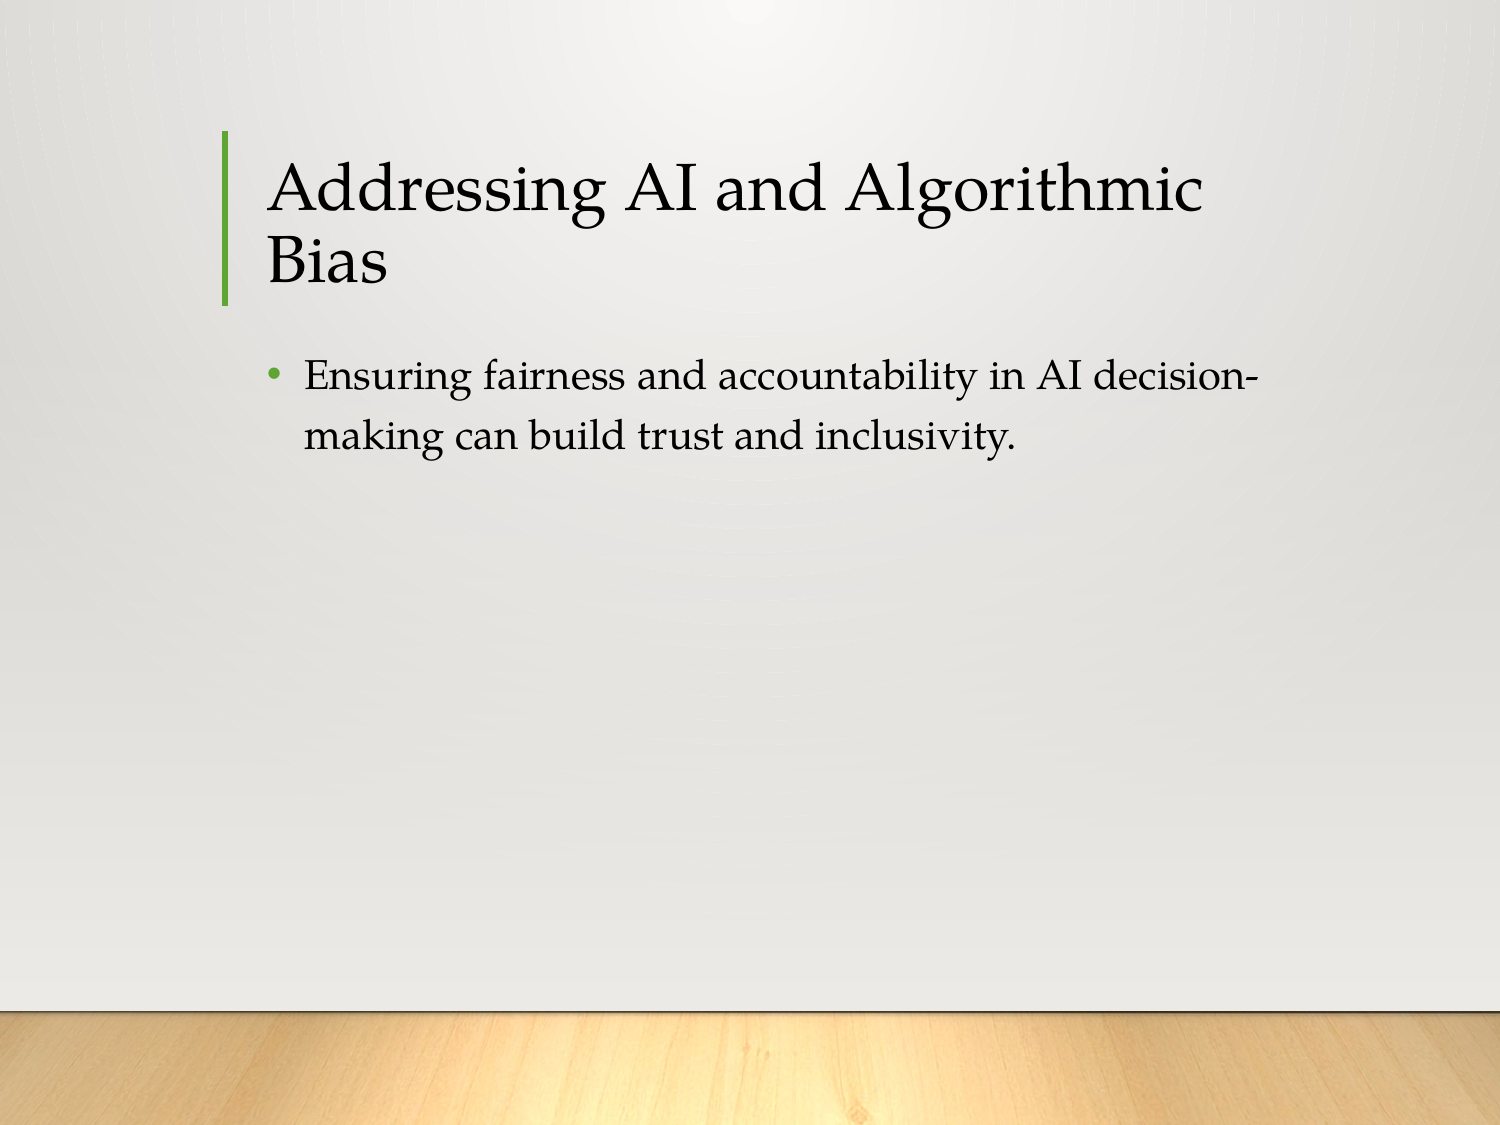

# Addressing AI and Algorithmic Bias
Ensuring fairness and accountability in AI decision-making can build trust and inclusivity.